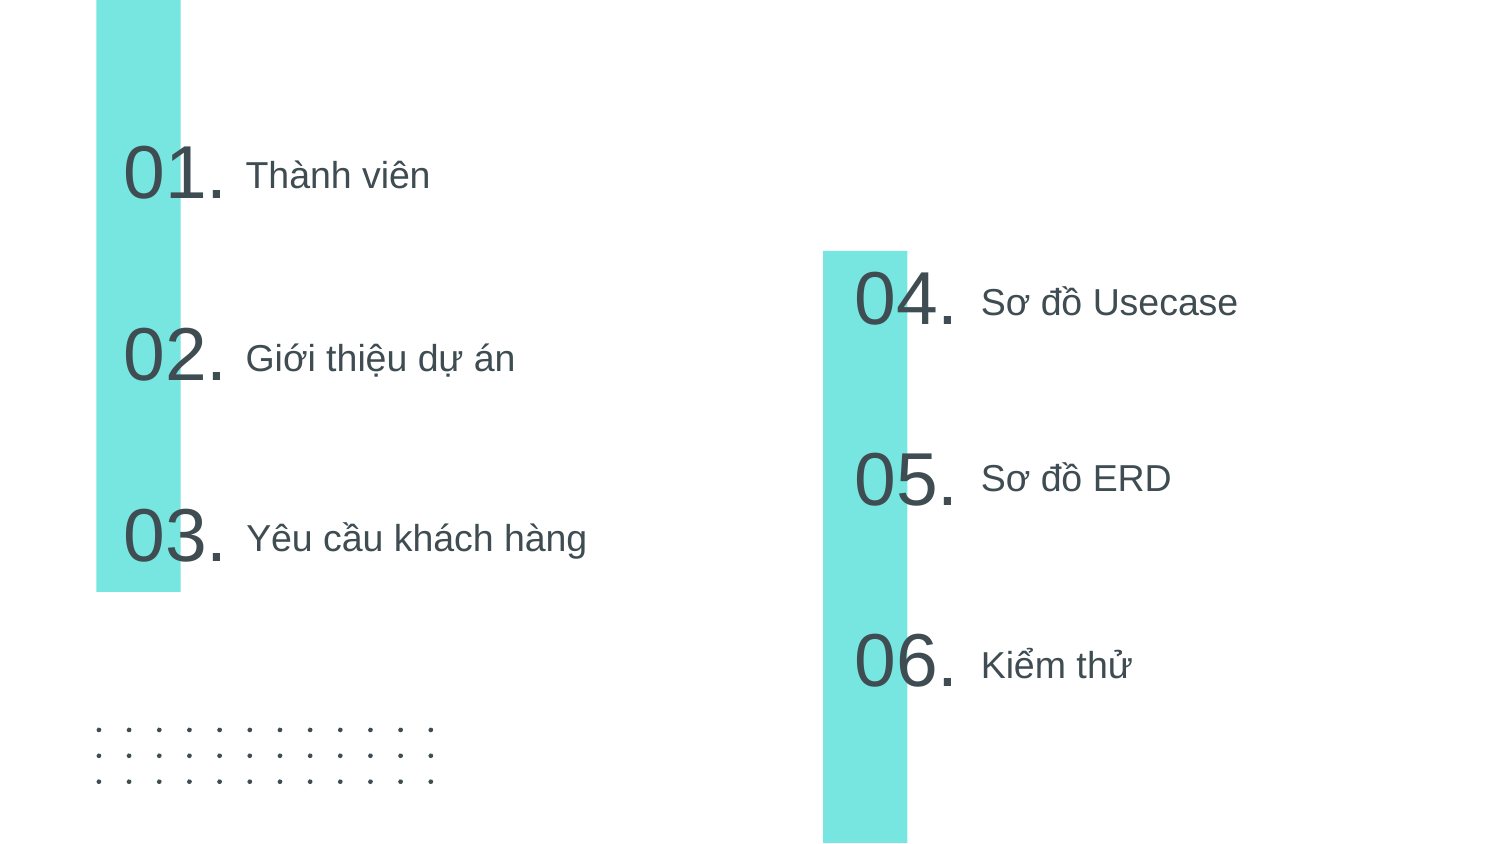

Thành viên
01.

Sơ đồ Usecase
# 04.
Giới thiệu dự án
02.
Sơ đồ ERD
05.
Yêu cầu khách hàng
03.

Kiểm thử
06.